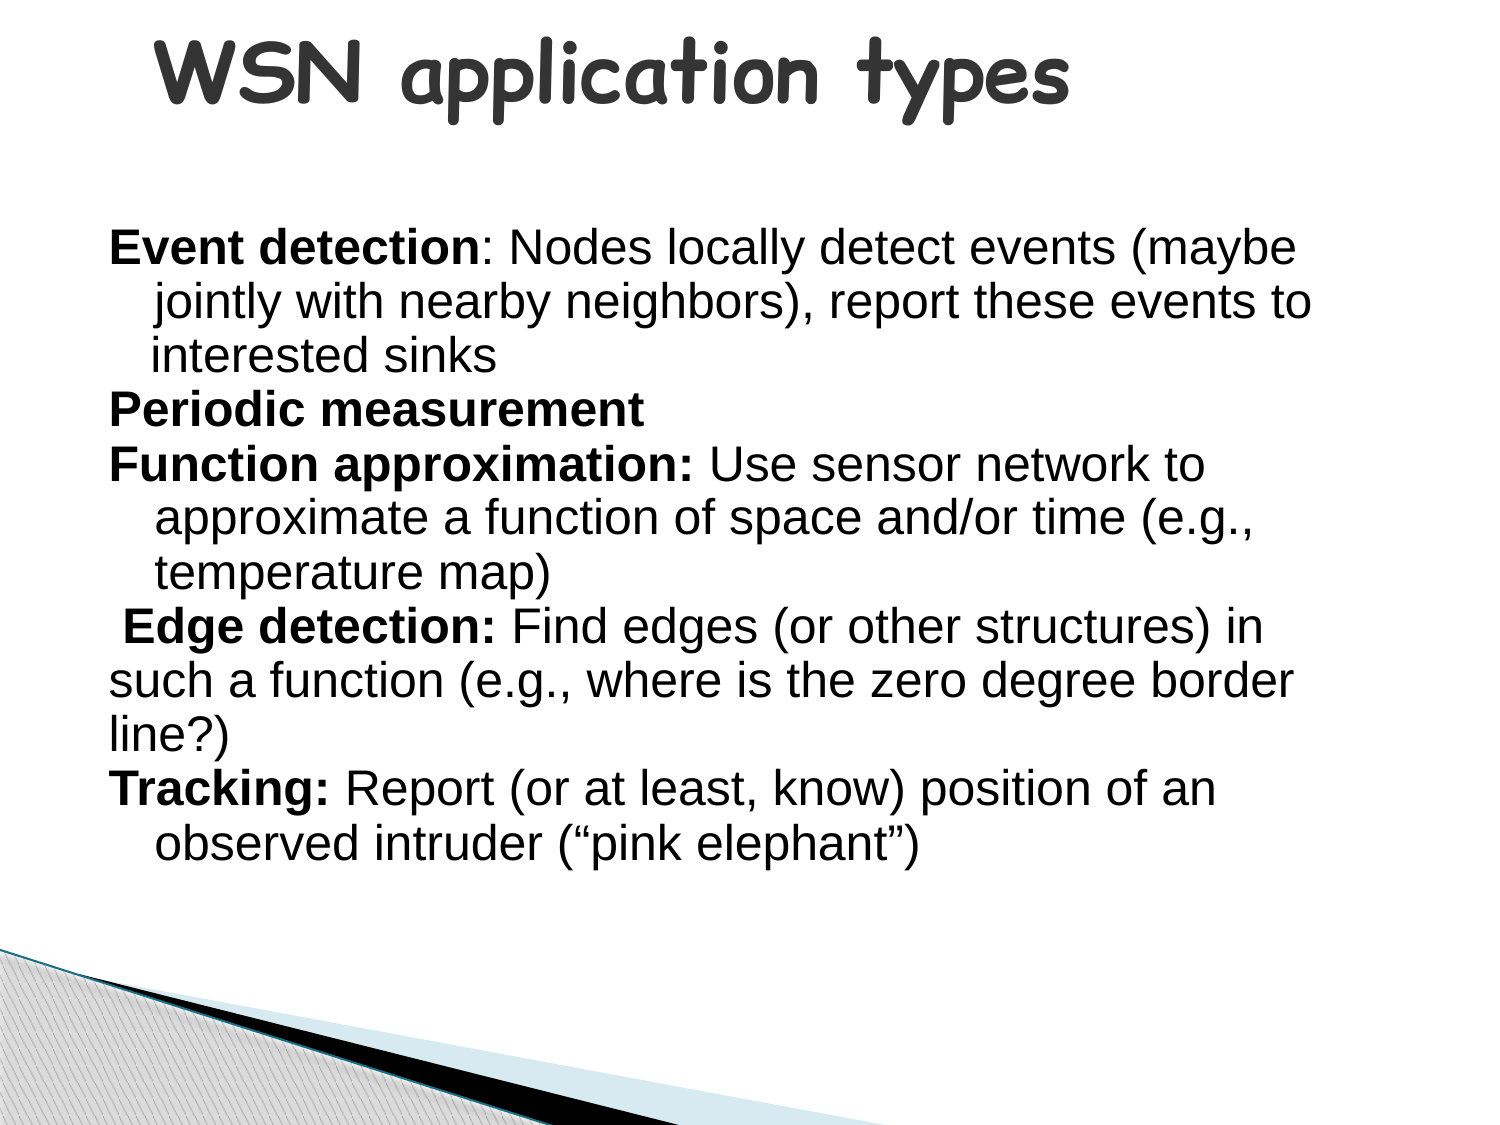

WSN application types

Event detection: Nodes locally detect events (maybe
	jointly with nearby neighbors), report these events to
   interested sinks
Periodic measurement
Function approximation: Use sensor network to
	approximate a function of space and/or time (e.g.,
	temperature map)
 Edge detection: Find edges (or other structures) in such a function (e.g., where is the zero degree border line?)
Tracking: Report (or at least, know) position of an
	observed intruder (“pink elephant”)